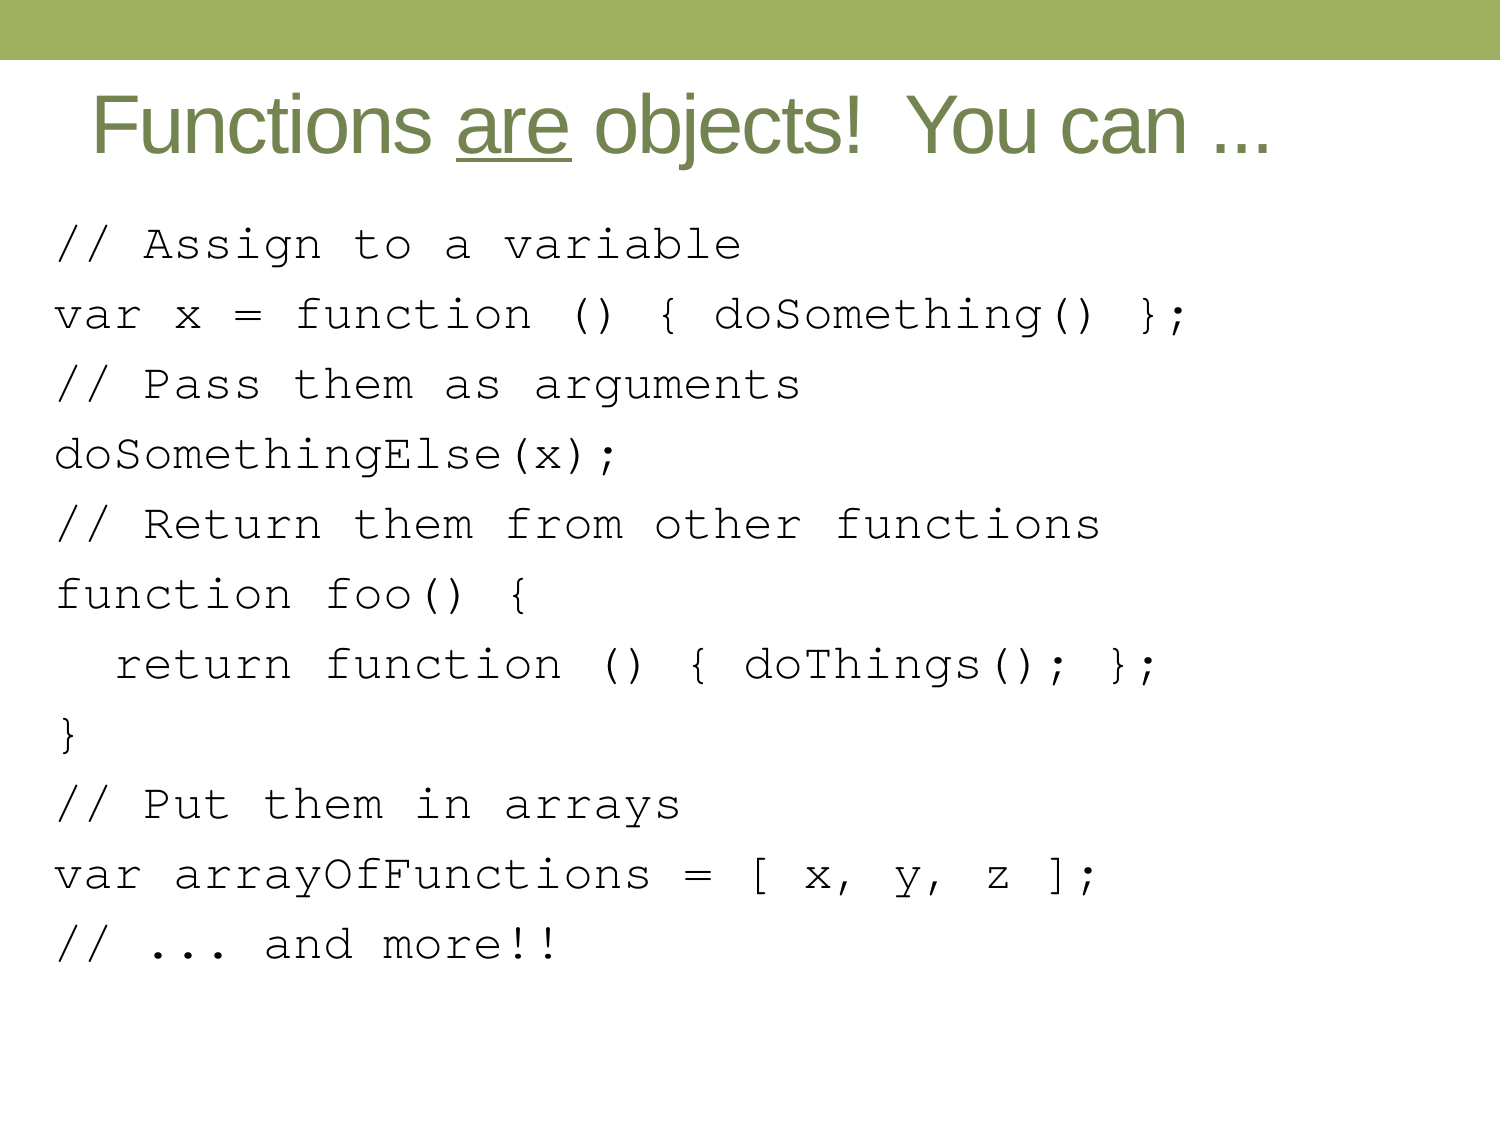

# Functions are objects!  You can ...
// Assign to a variable
var x = function () { doSomething() };
// Pass them as arguments
doSomethingElse(x);
// Return them from other functions
function foo() {
  return function () { doThings(); };
}
// Put them in arrays
var arrayOfFunctions = [ x, y, z ];
// ... and more!!